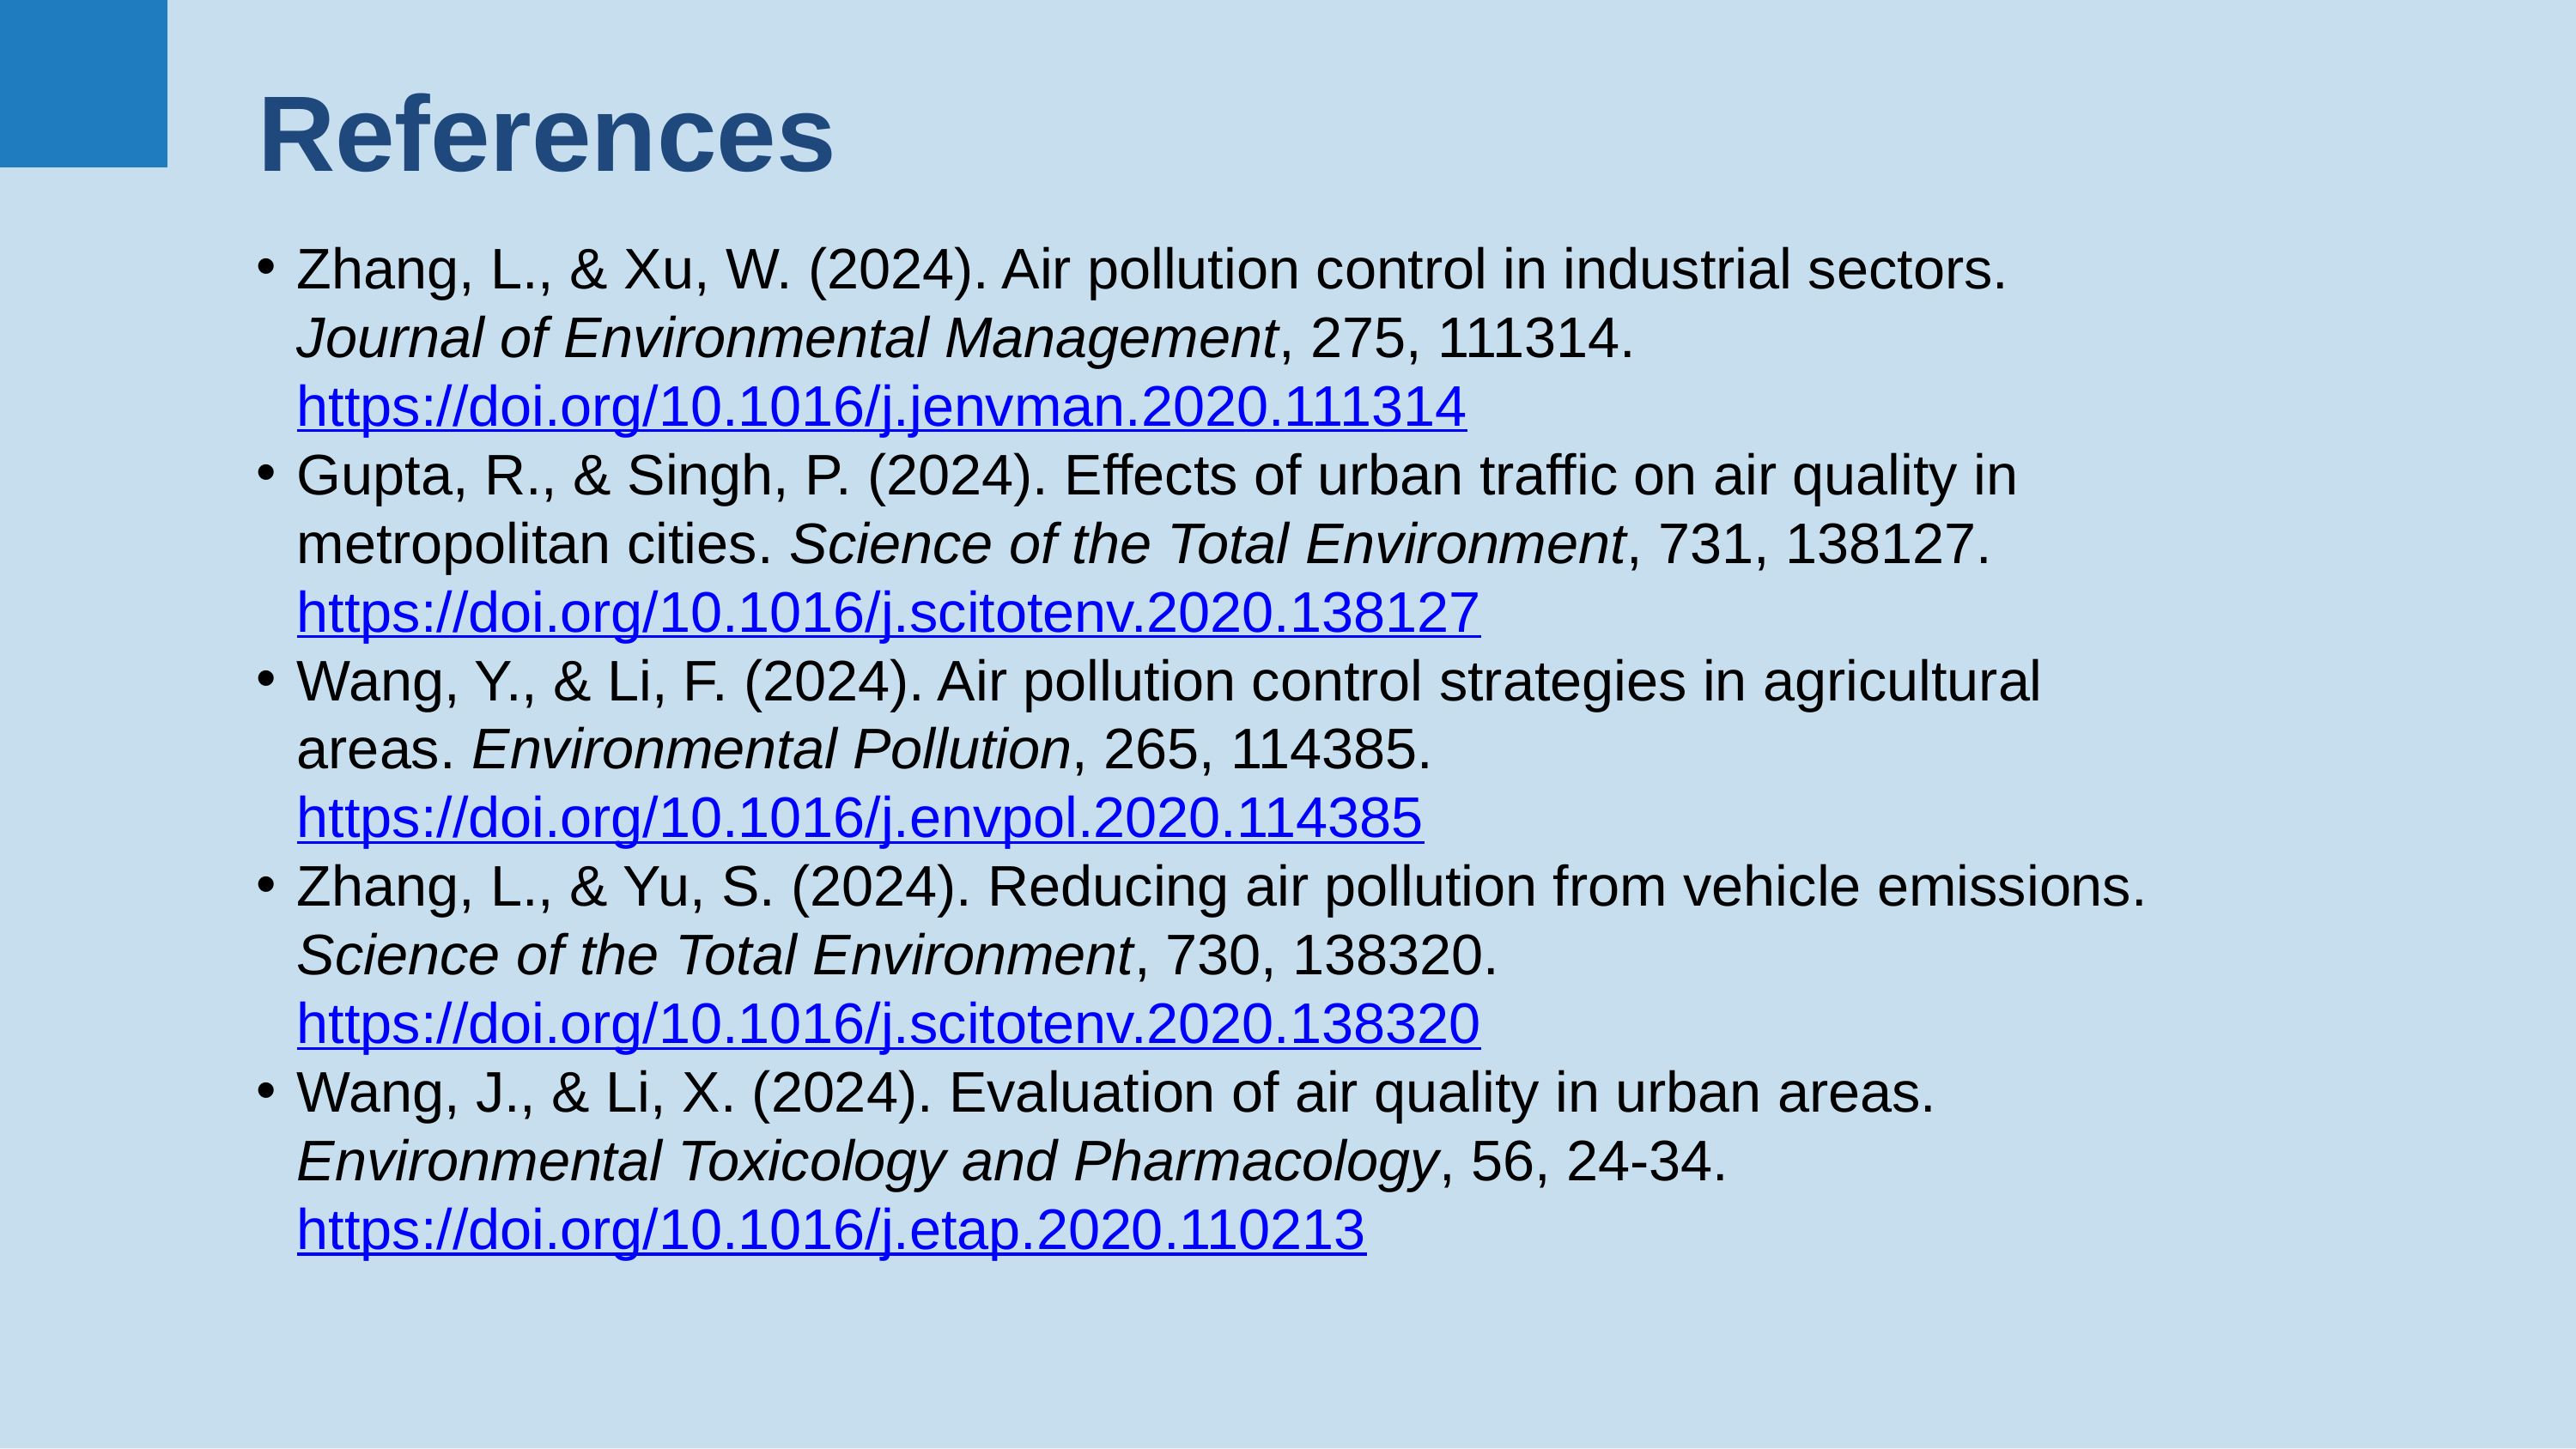

References
Zhang, L., & Xu, W. (2024). Air pollution control in industrial sectors. Journal of Environmental Management, 275, 111314. https://doi.org/10.1016/j.jenvman.2020.111314
Gupta, R., & Singh, P. (2024). Effects of urban traffic on air quality in metropolitan cities. Science of the Total Environment, 731, 138127. https://doi.org/10.1016/j.scitotenv.2020.138127
Wang, Y., & Li, F. (2024). Air pollution control strategies in agricultural areas. Environmental Pollution, 265, 114385. https://doi.org/10.1016/j.envpol.2020.114385
Zhang, L., & Yu, S. (2024). Reducing air pollution from vehicle emissions. Science of the Total Environment, 730, 138320. https://doi.org/10.1016/j.scitotenv.2020.138320
Wang, J., & Li, X. (2024). Evaluation of air quality in urban areas. Environmental Toxicology and Pharmacology, 56, 24-34. https://doi.org/10.1016/j.etap.2020.110213